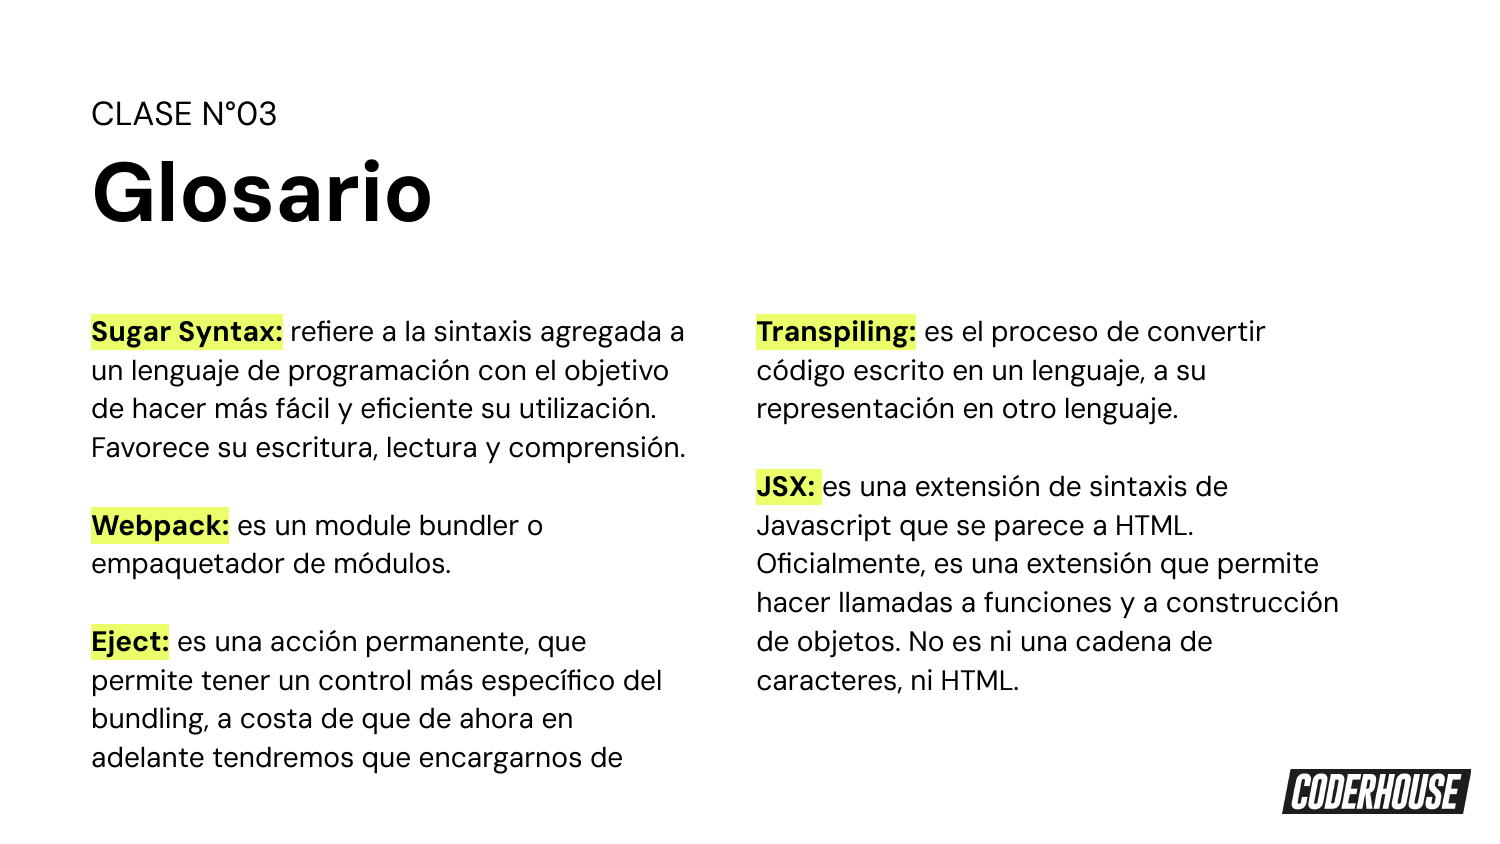

CLASE N°03
Glosario
Sugar Syntax: refiere a la sintaxis agregada a un lenguaje de programación con el objetivo de hacer más fácil y eficiente su utilización. Favorece su escritura, lectura y comprensión.

Webpack: es un module bundler o empaquetador de módulos.

Eject: es una acción permanente, que permite tener un control más específico del bundling, a costa de que de ahora en adelante tendremos que encargarnos de

Transpiling: es el proceso de convertir código escrito en un lenguaje, a su representación en otro lenguaje.

JSX: es una extensión de sintaxis de Javascript que se parece a HTML. Oficialmente, es una extensión que permite hacer llamadas a funciones y a construcción de objetos. No es ni una cadena de caracteres, ni HTML.